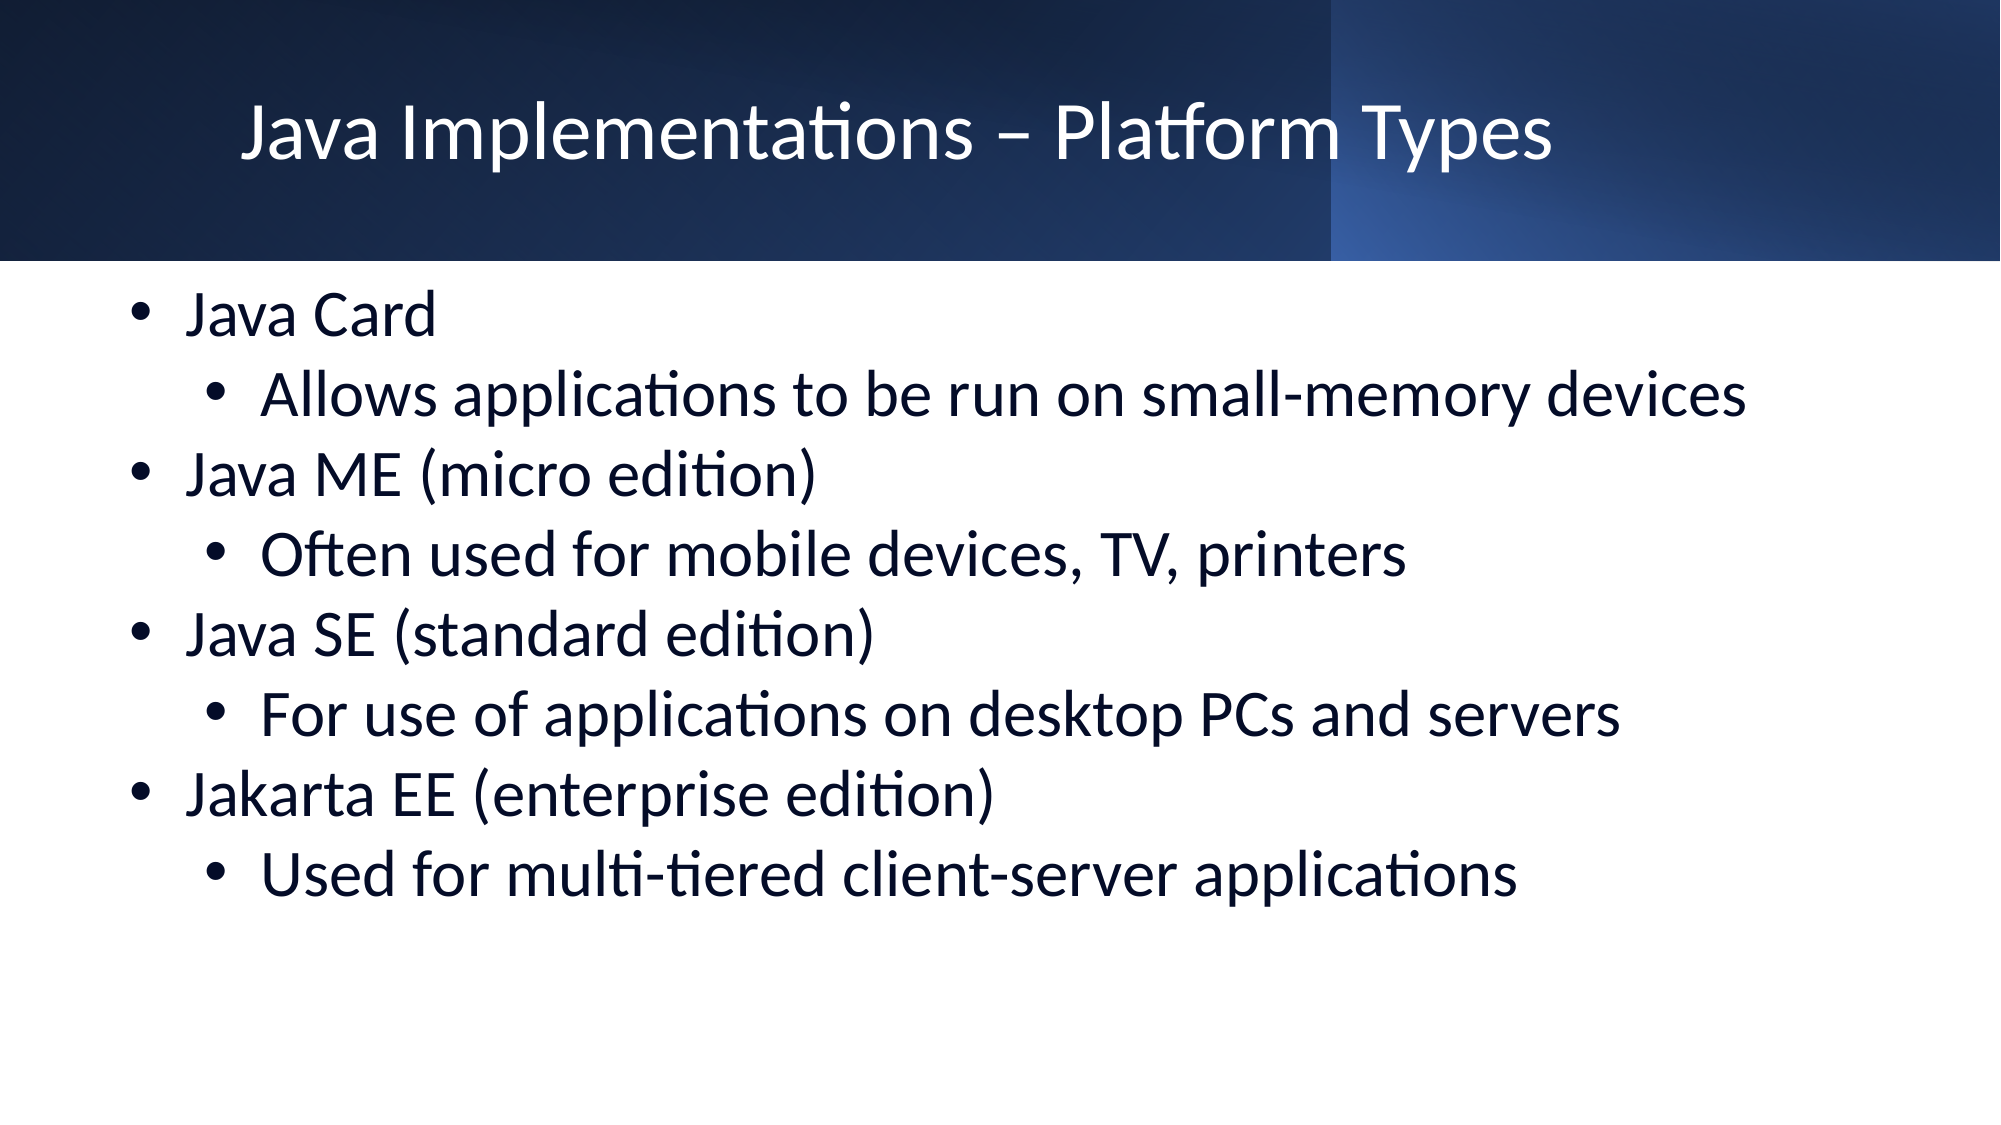

FGFGFFG

# Java Implementations – Platform Types

Java Card
Allows applications to be run on small-memory devices
Java ME (micro edition)
Often used for mobile devices, TV, printers
Java SE (standard edition)
For use of applications on desktop PCs and servers
Jakarta EE (enterprise edition)
Used for multi-tiered client-server applications